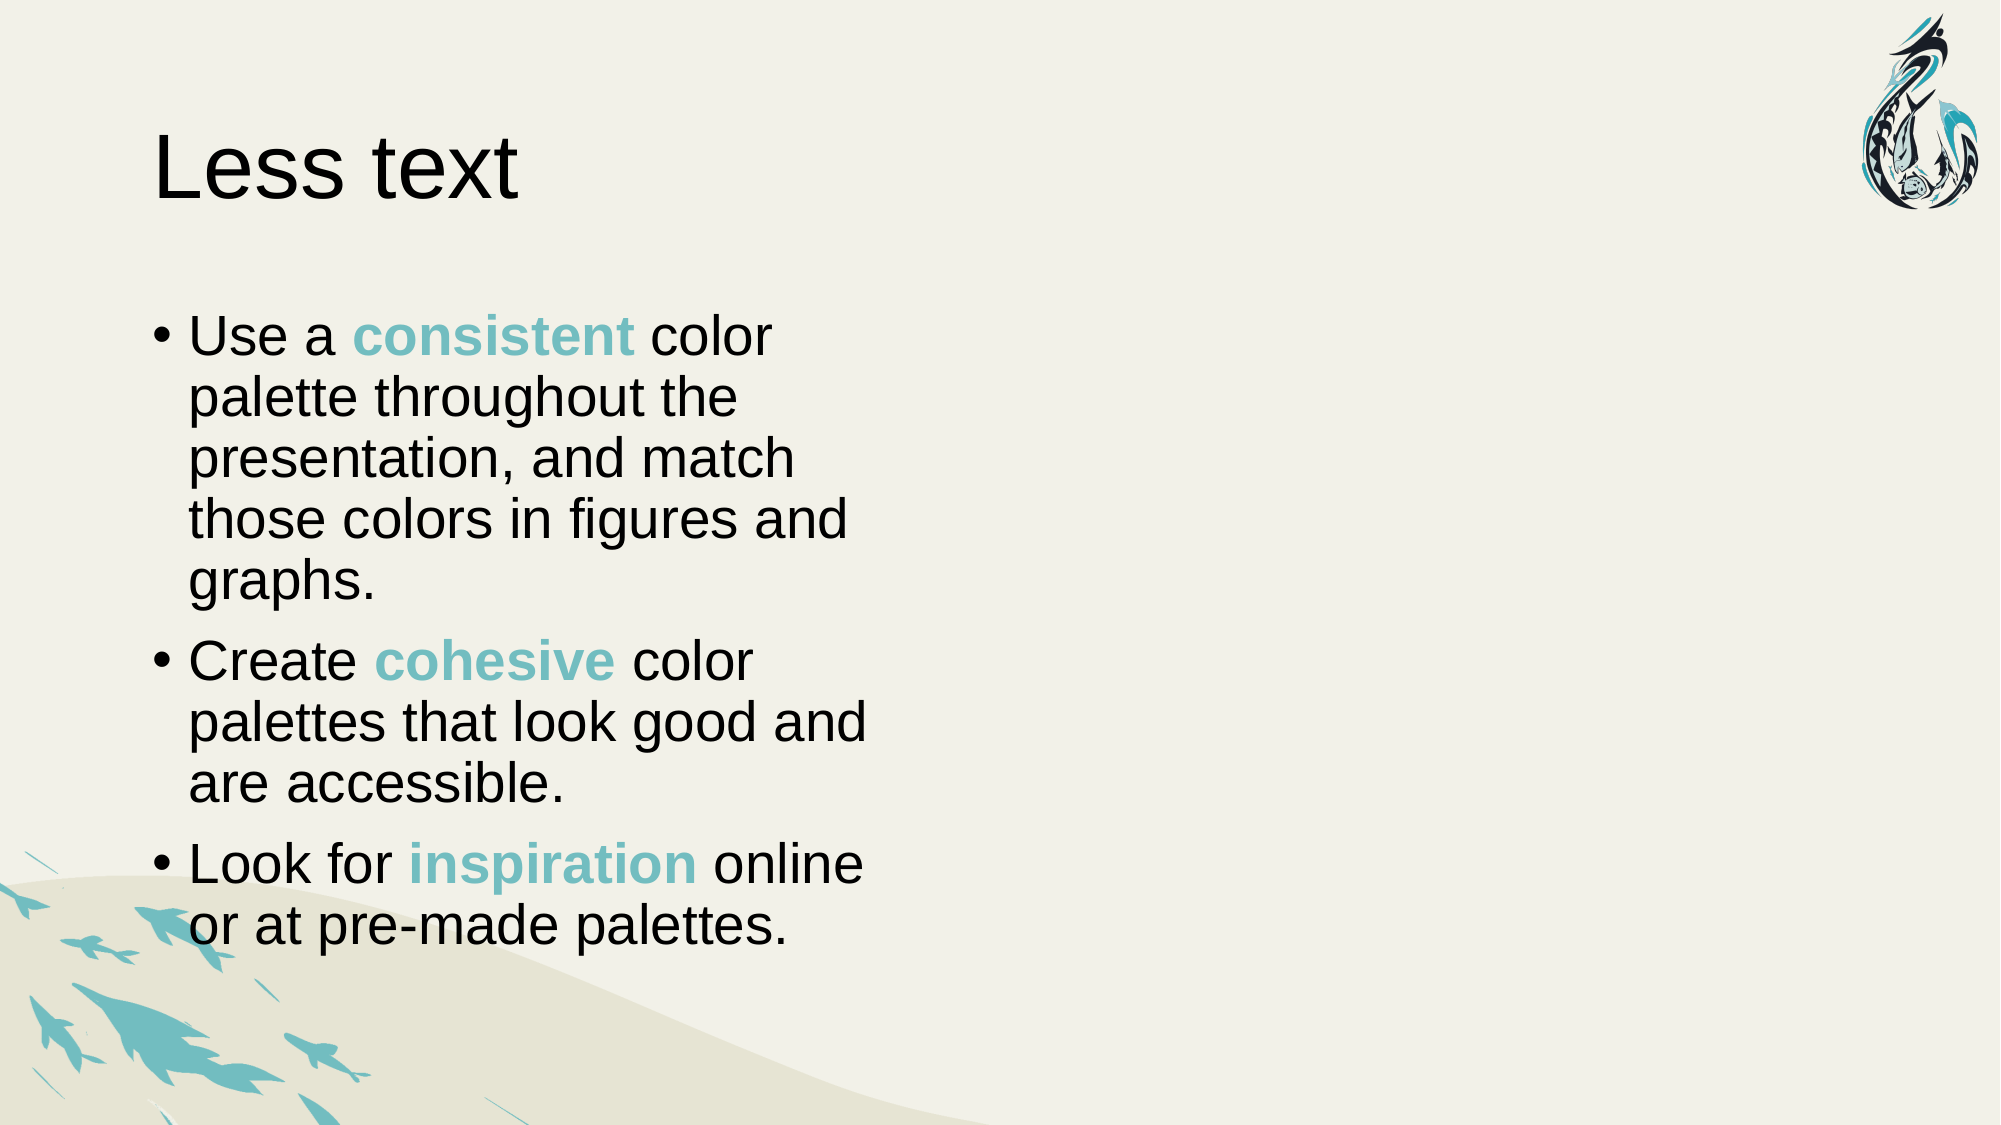

# Less text
Use a consistent color palette throughout the presentation, and match those colors in figures and graphs.
Create cohesive color palettes that look good and are accessible.
Look for inspiration online or at pre-made palettes.